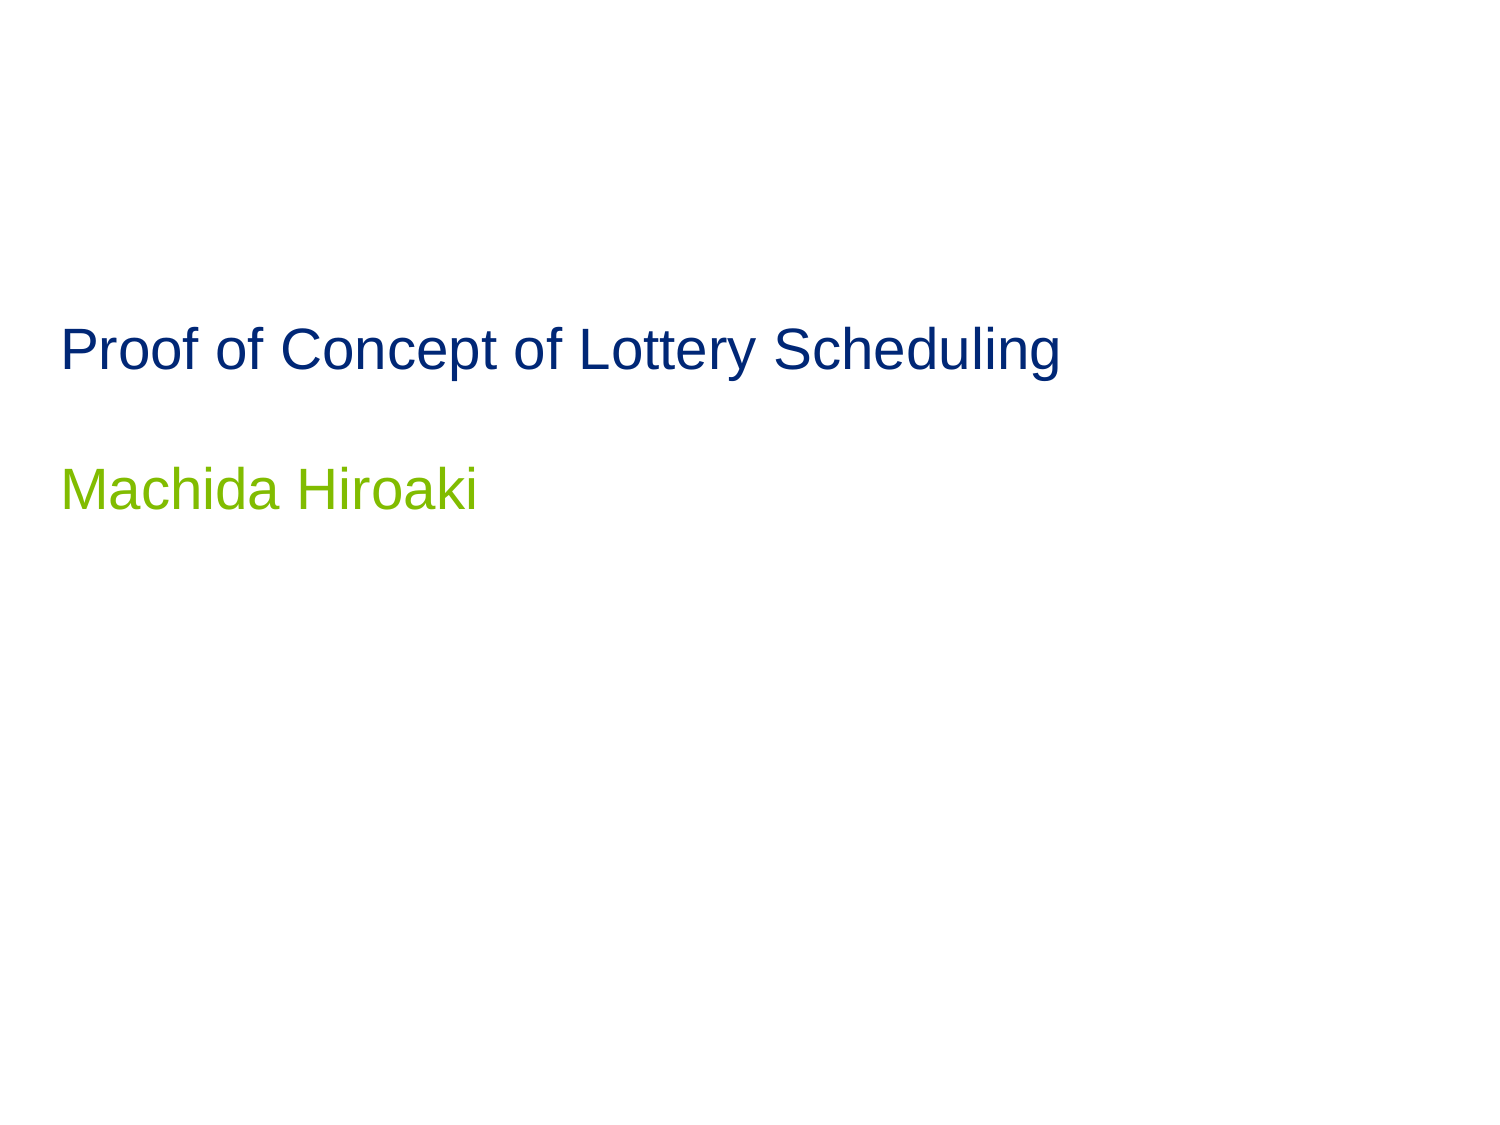

# Proof of Concept of Lottery Scheduling Machida Hiroaki